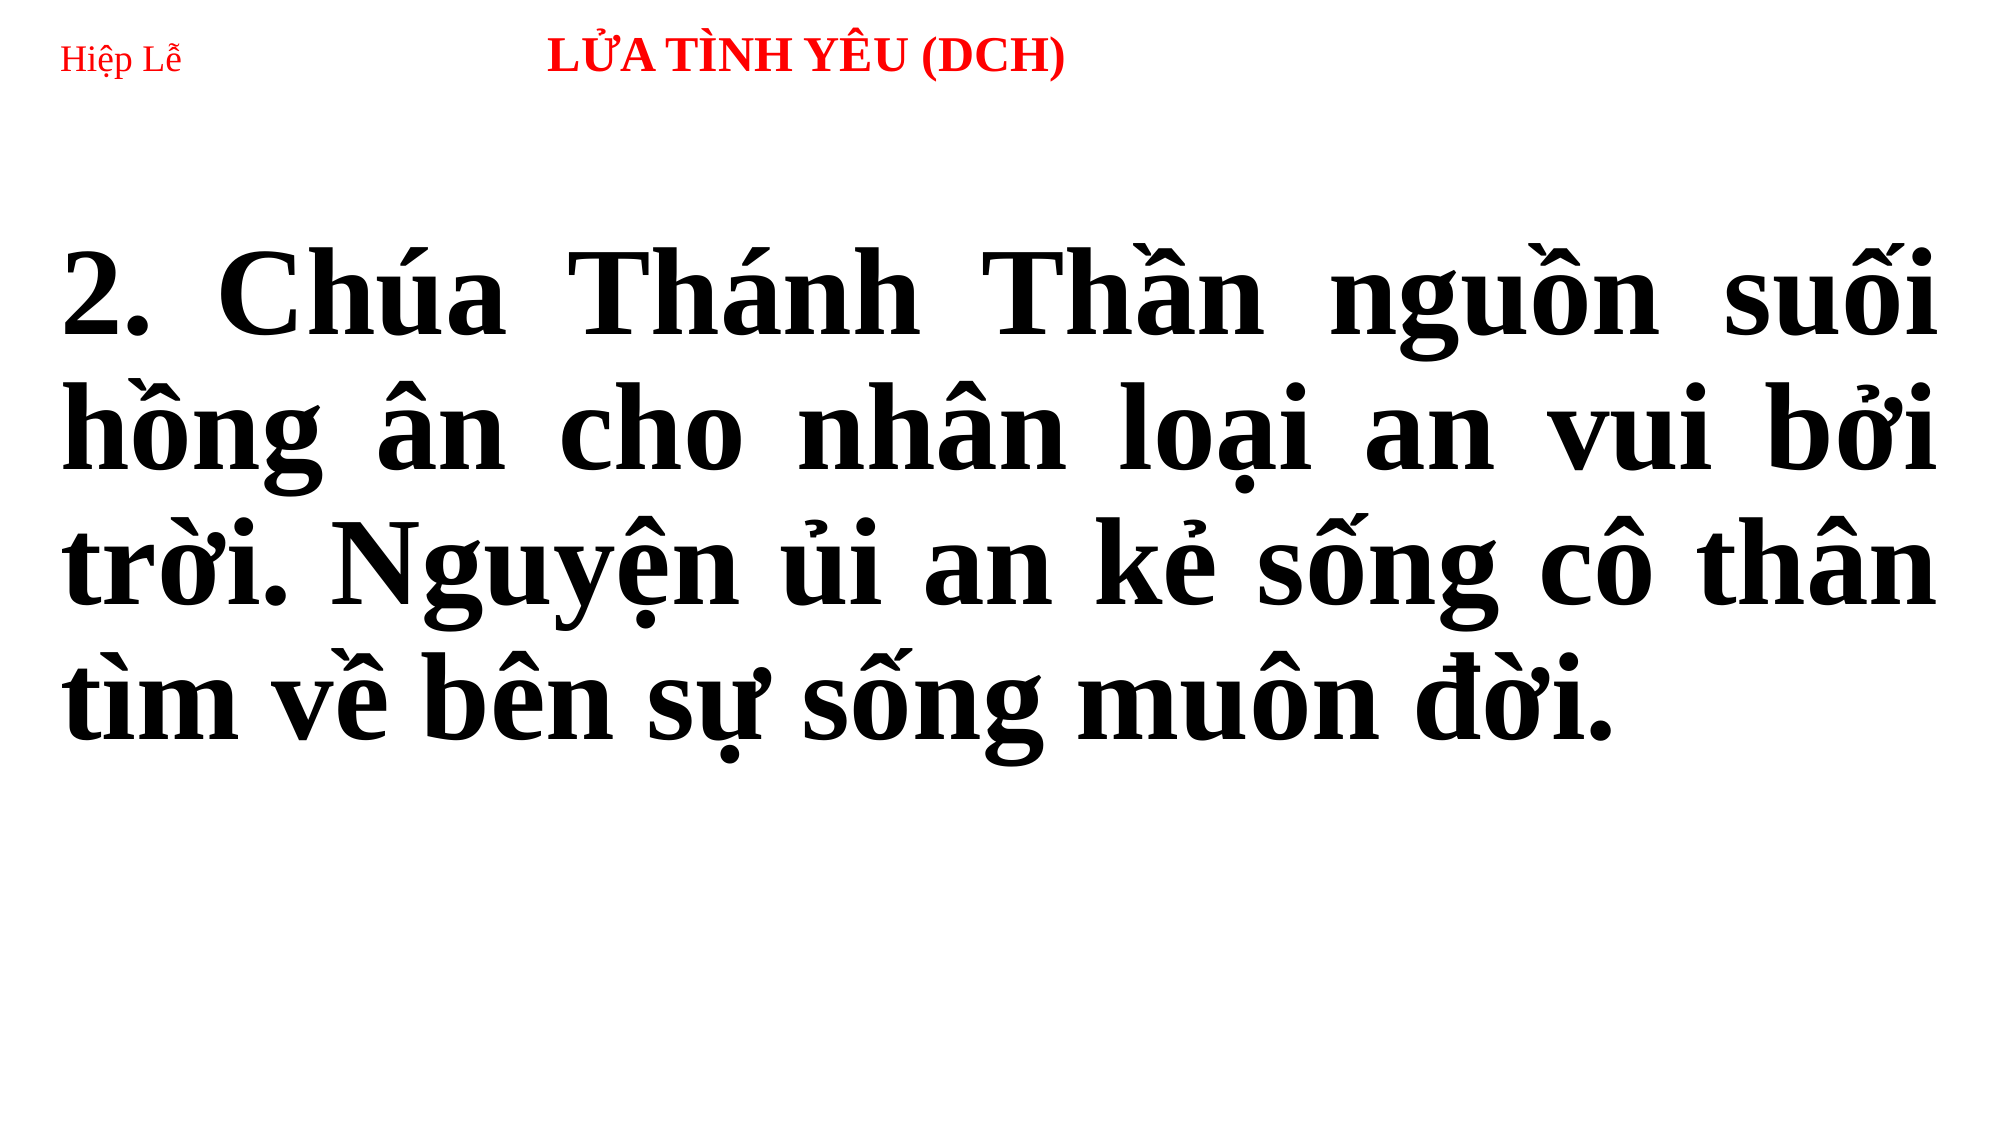

# Hiệp Lễ                    	    LỬA TÌNH YÊU (DCH)
2. Chúa Thánh Thần nguồn suối hồng ân cho nhân loại an vui bởi trời. Nguyện ủi an kẻ sống cô thân tìm về bên sự sống muôn đời.